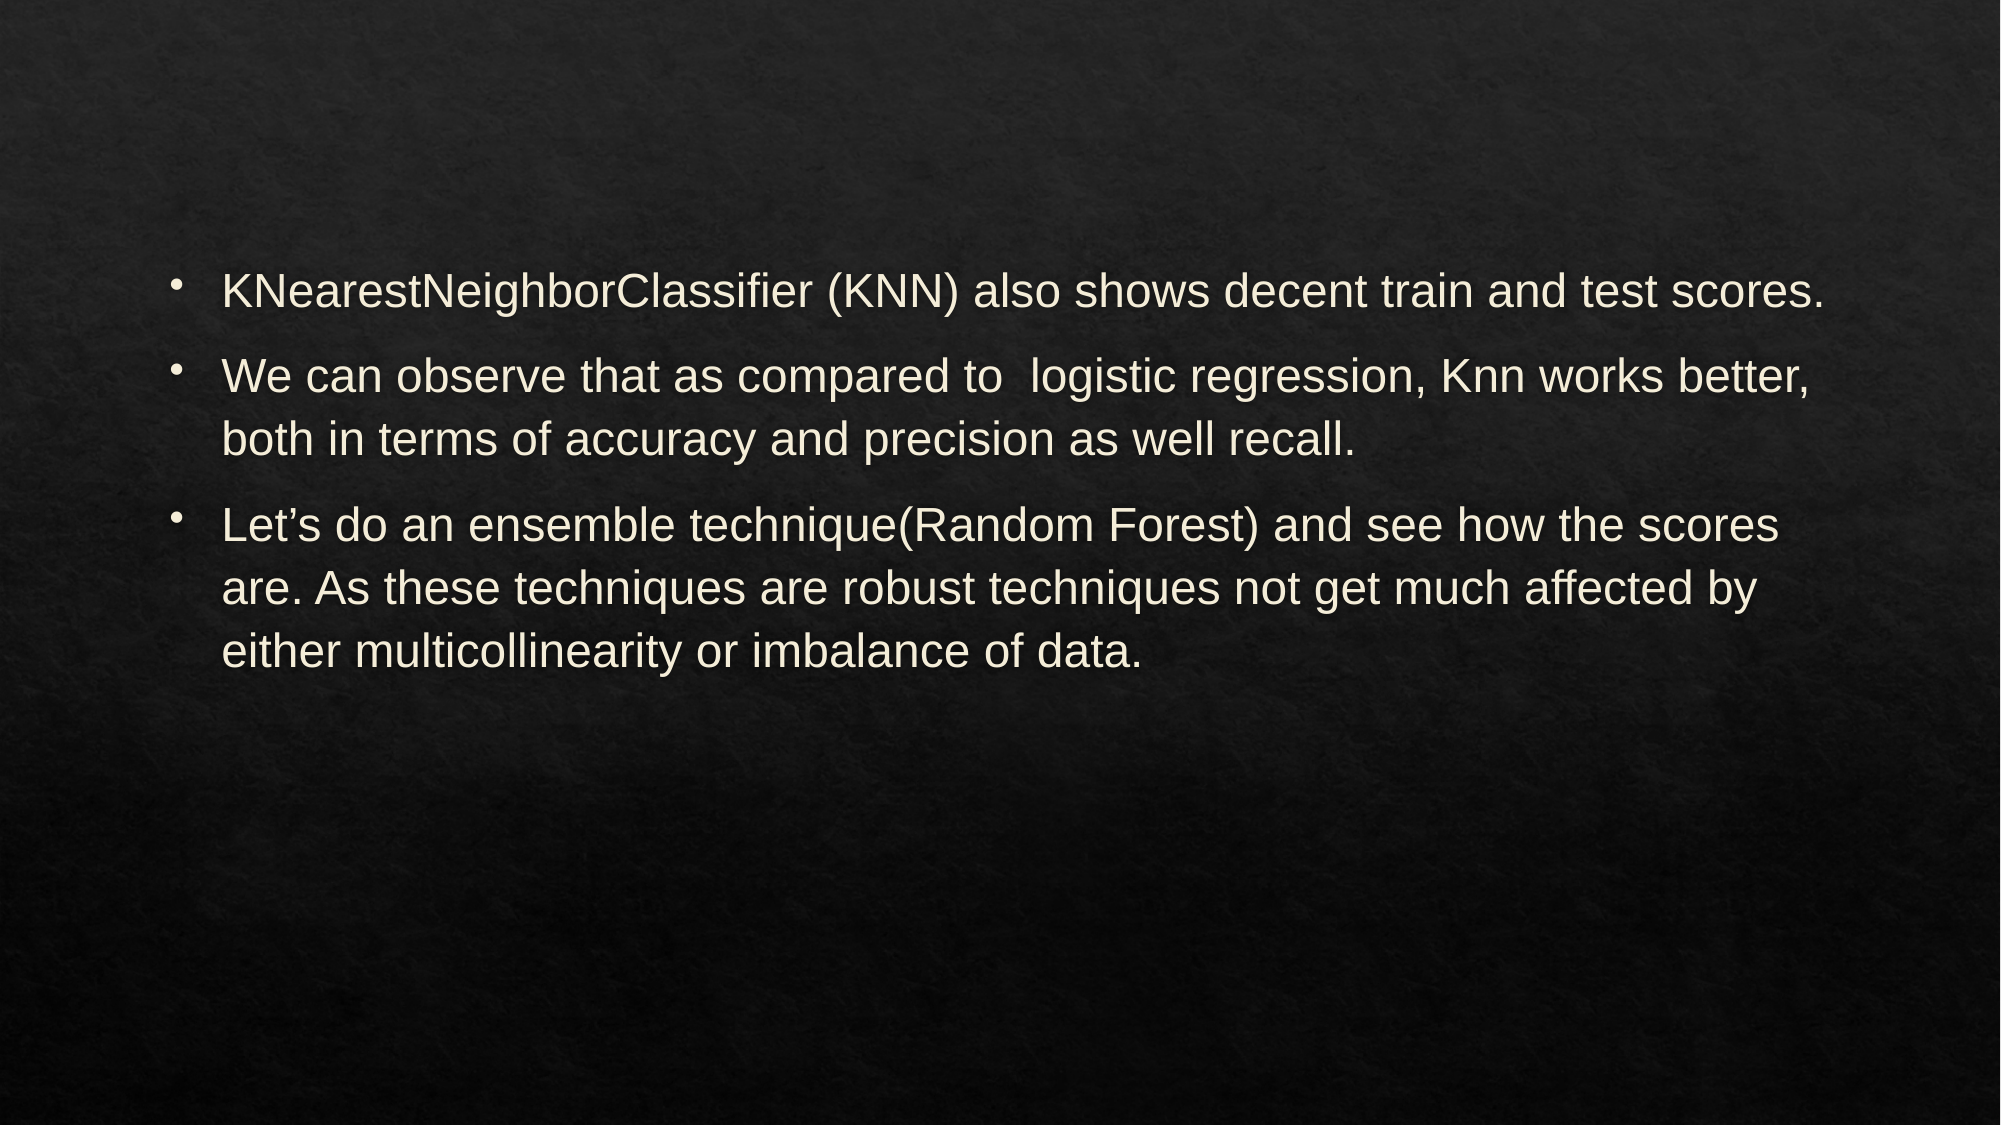

KNearestNeighborClassifier (KNN) also shows decent train and test scores.
We can observe that as compared to  logistic regression, Knn works better, both in terms of accuracy and precision as well recall.
Let’s do an ensemble technique(Random Forest) and see how the scores are. As these techniques are robust techniques not get much affected by either multicollinearity or imbalance of data.